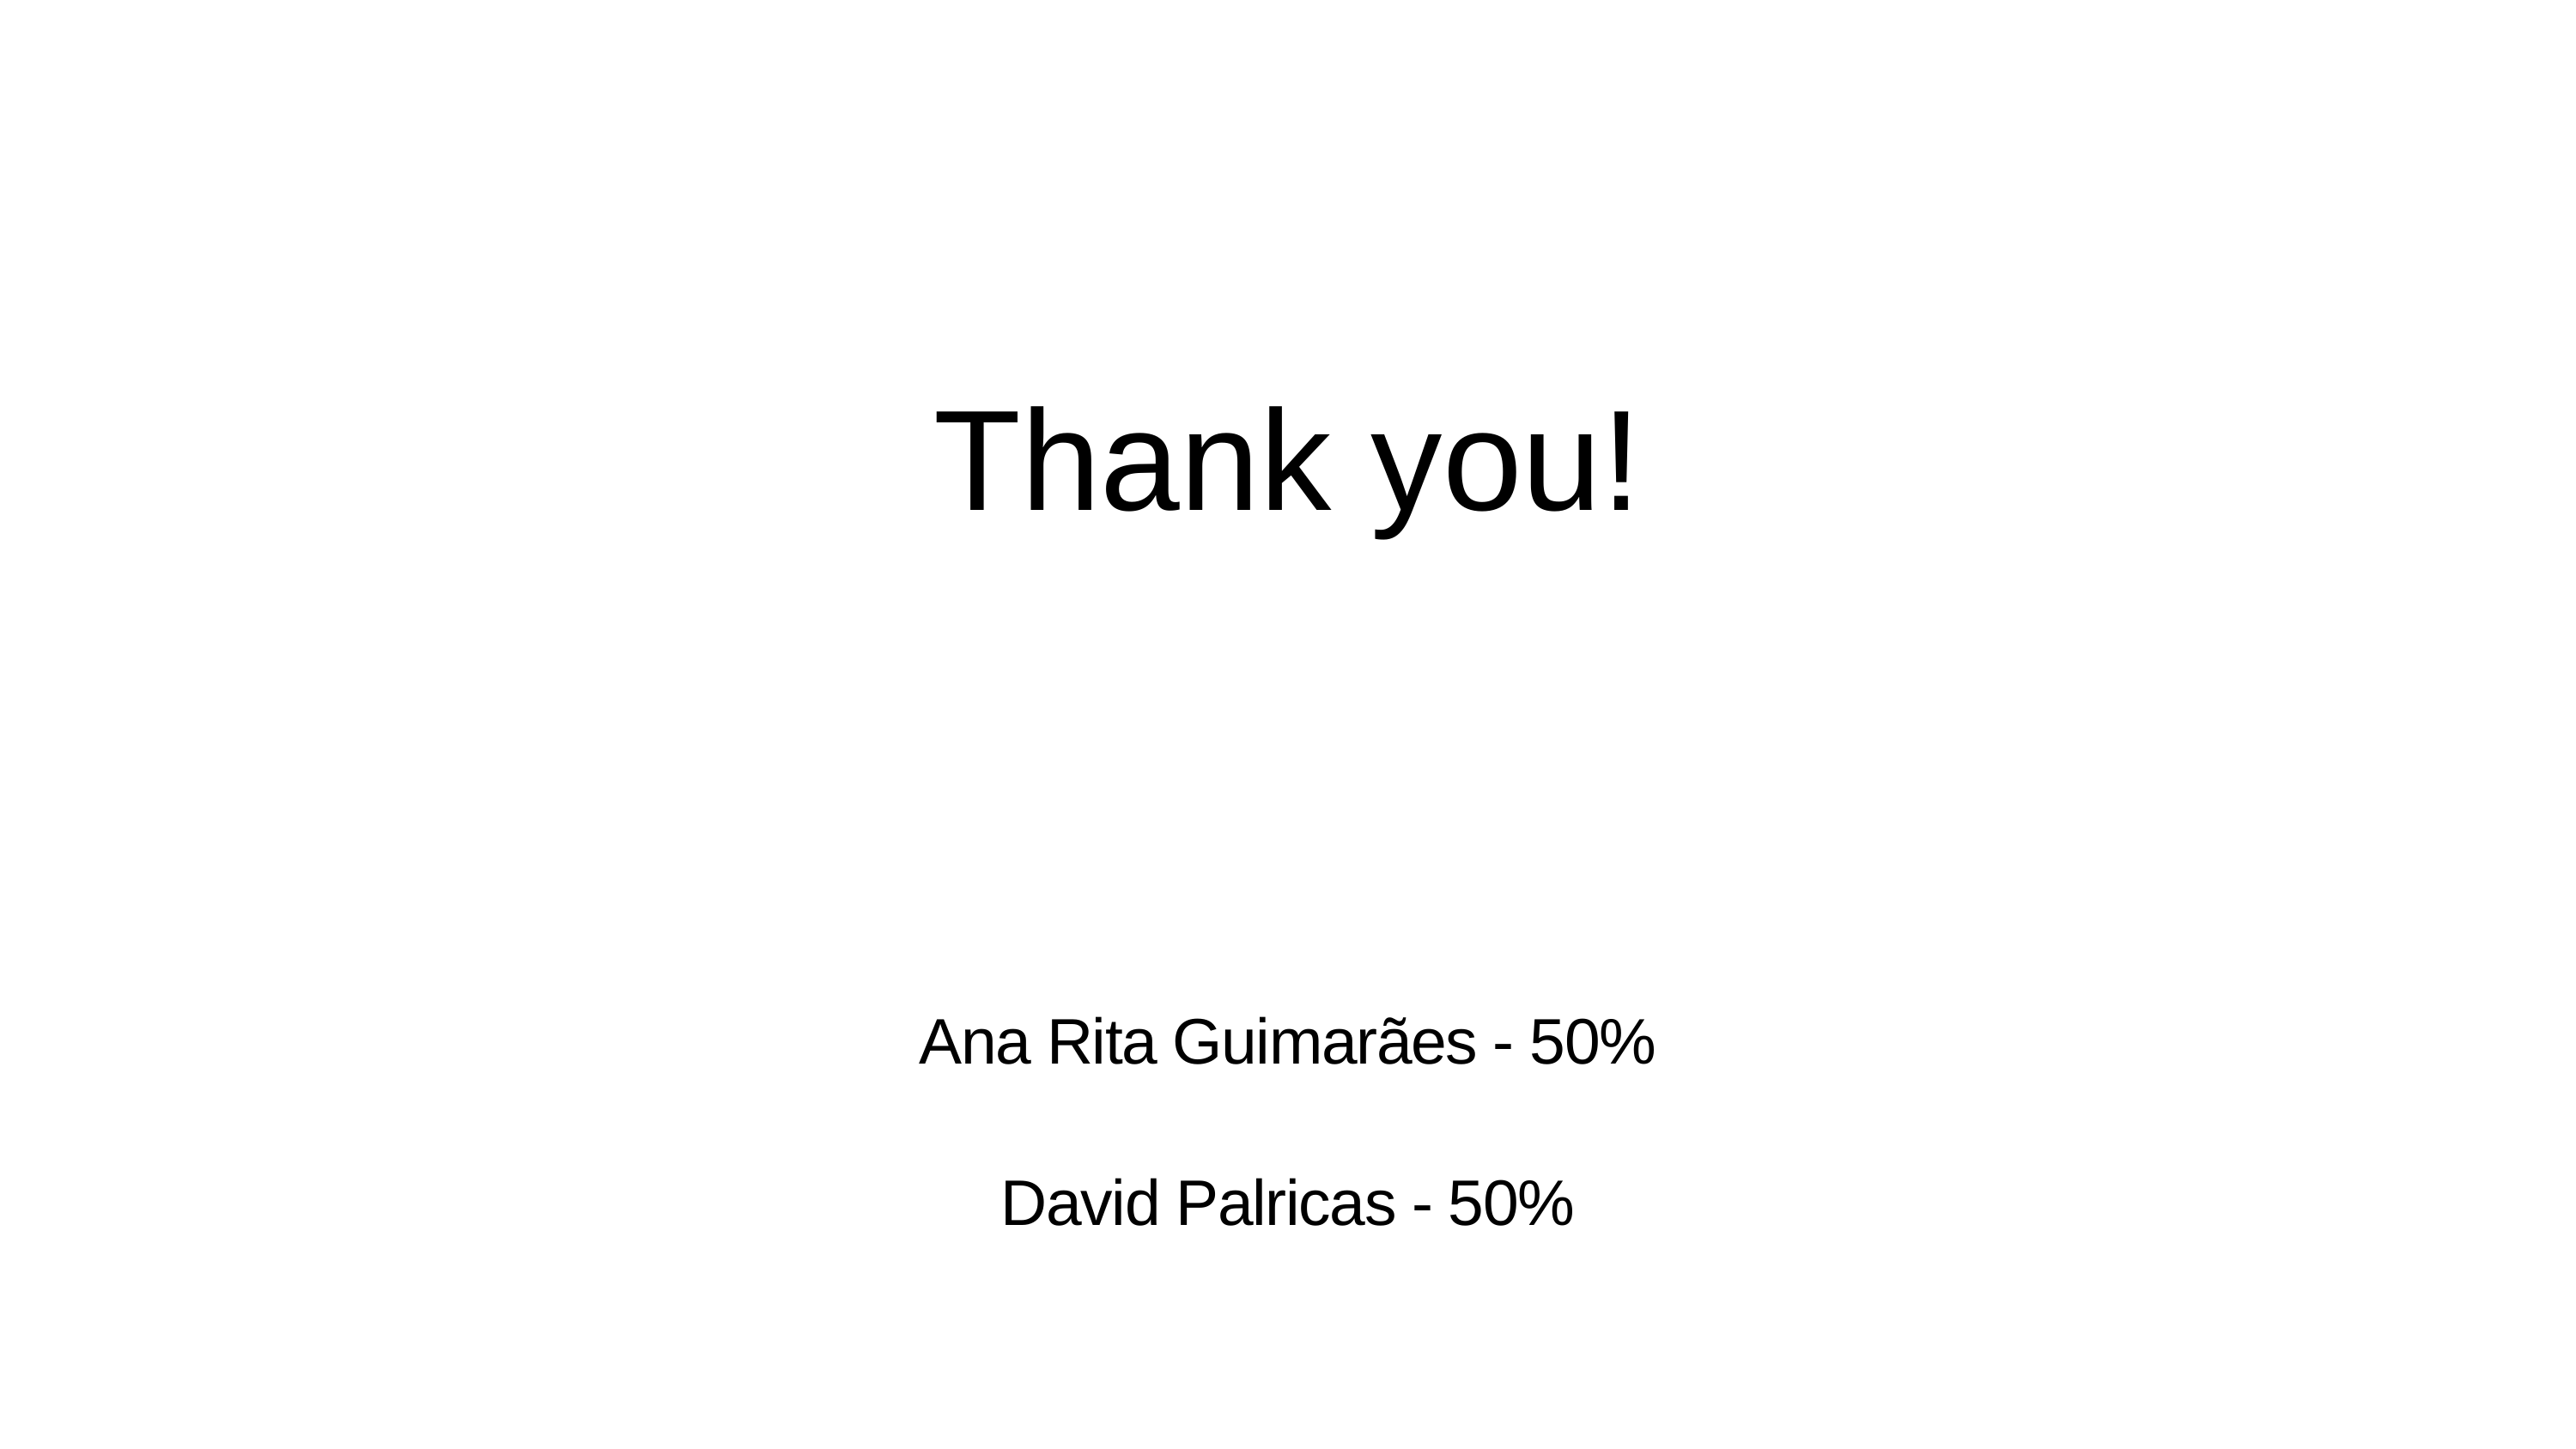

Thank you!
Ana Rita Guimarães - 50%
David Palricas - 50%